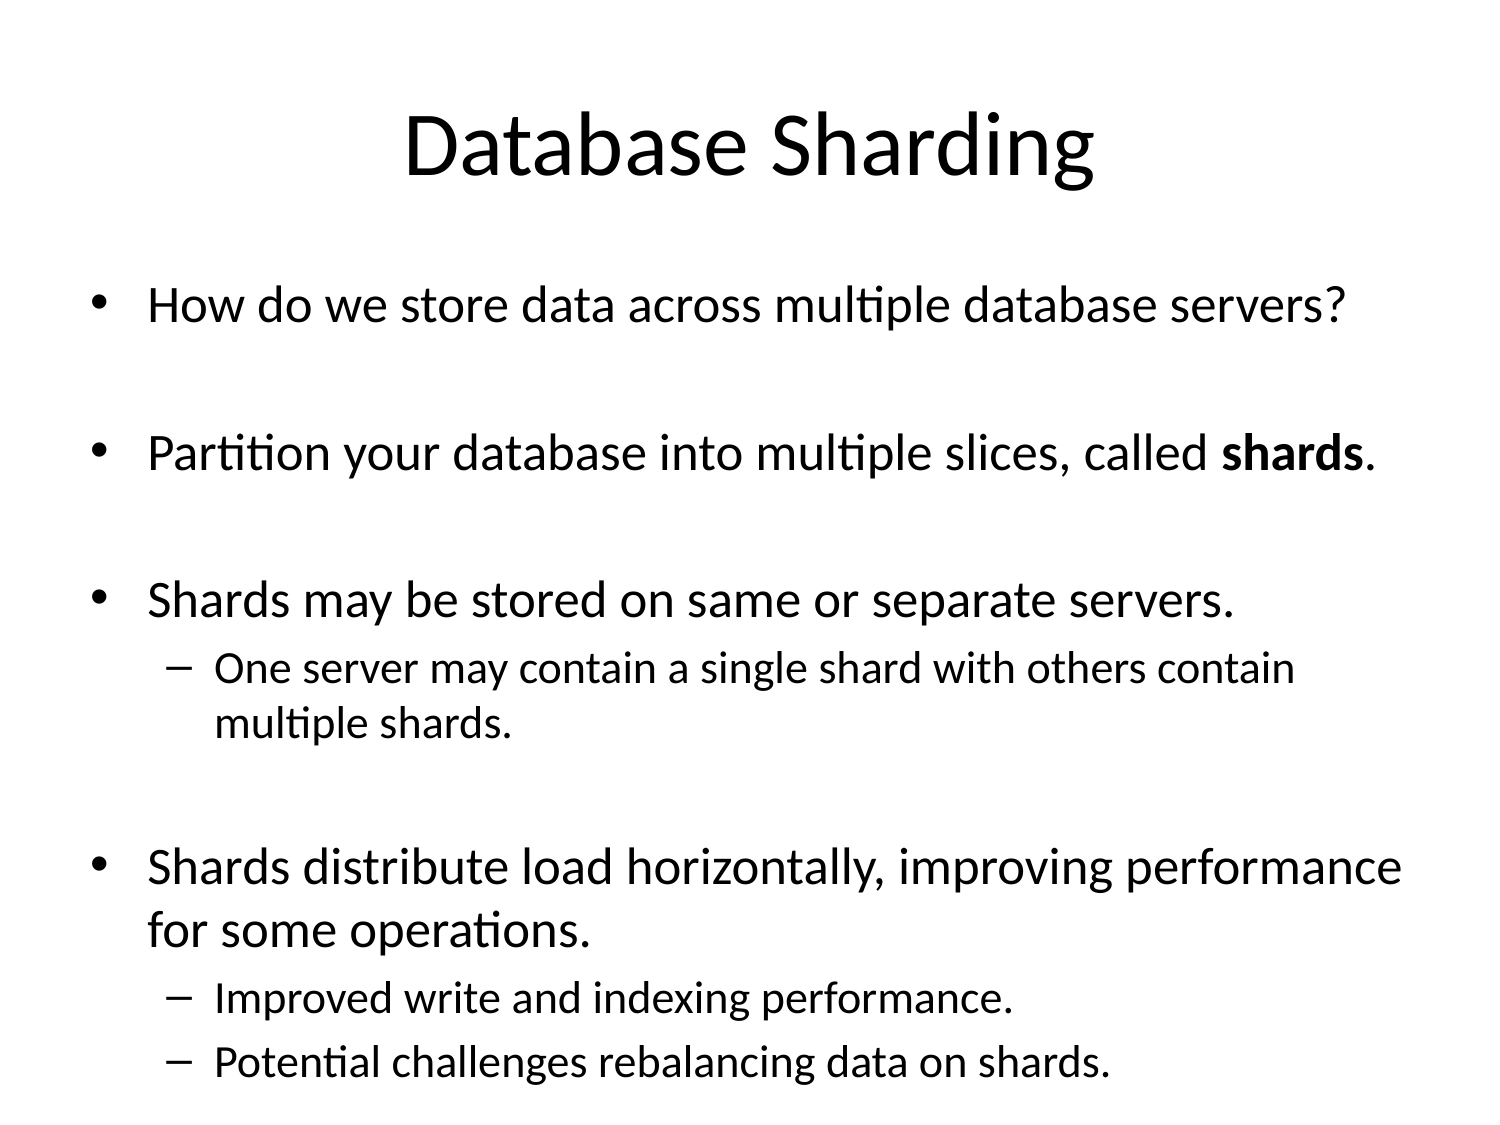

# Database Sharding
How do we store data across multiple database servers?

Partition your database into multiple slices, called shards.

Shards may be stored on same or separate servers.
One server may contain a single shard with others contain multiple shards.

Shards distribute load horizontally, improving performance for some operations.
Improved write and indexing performance.
Potential challenges rebalancing data on shards.